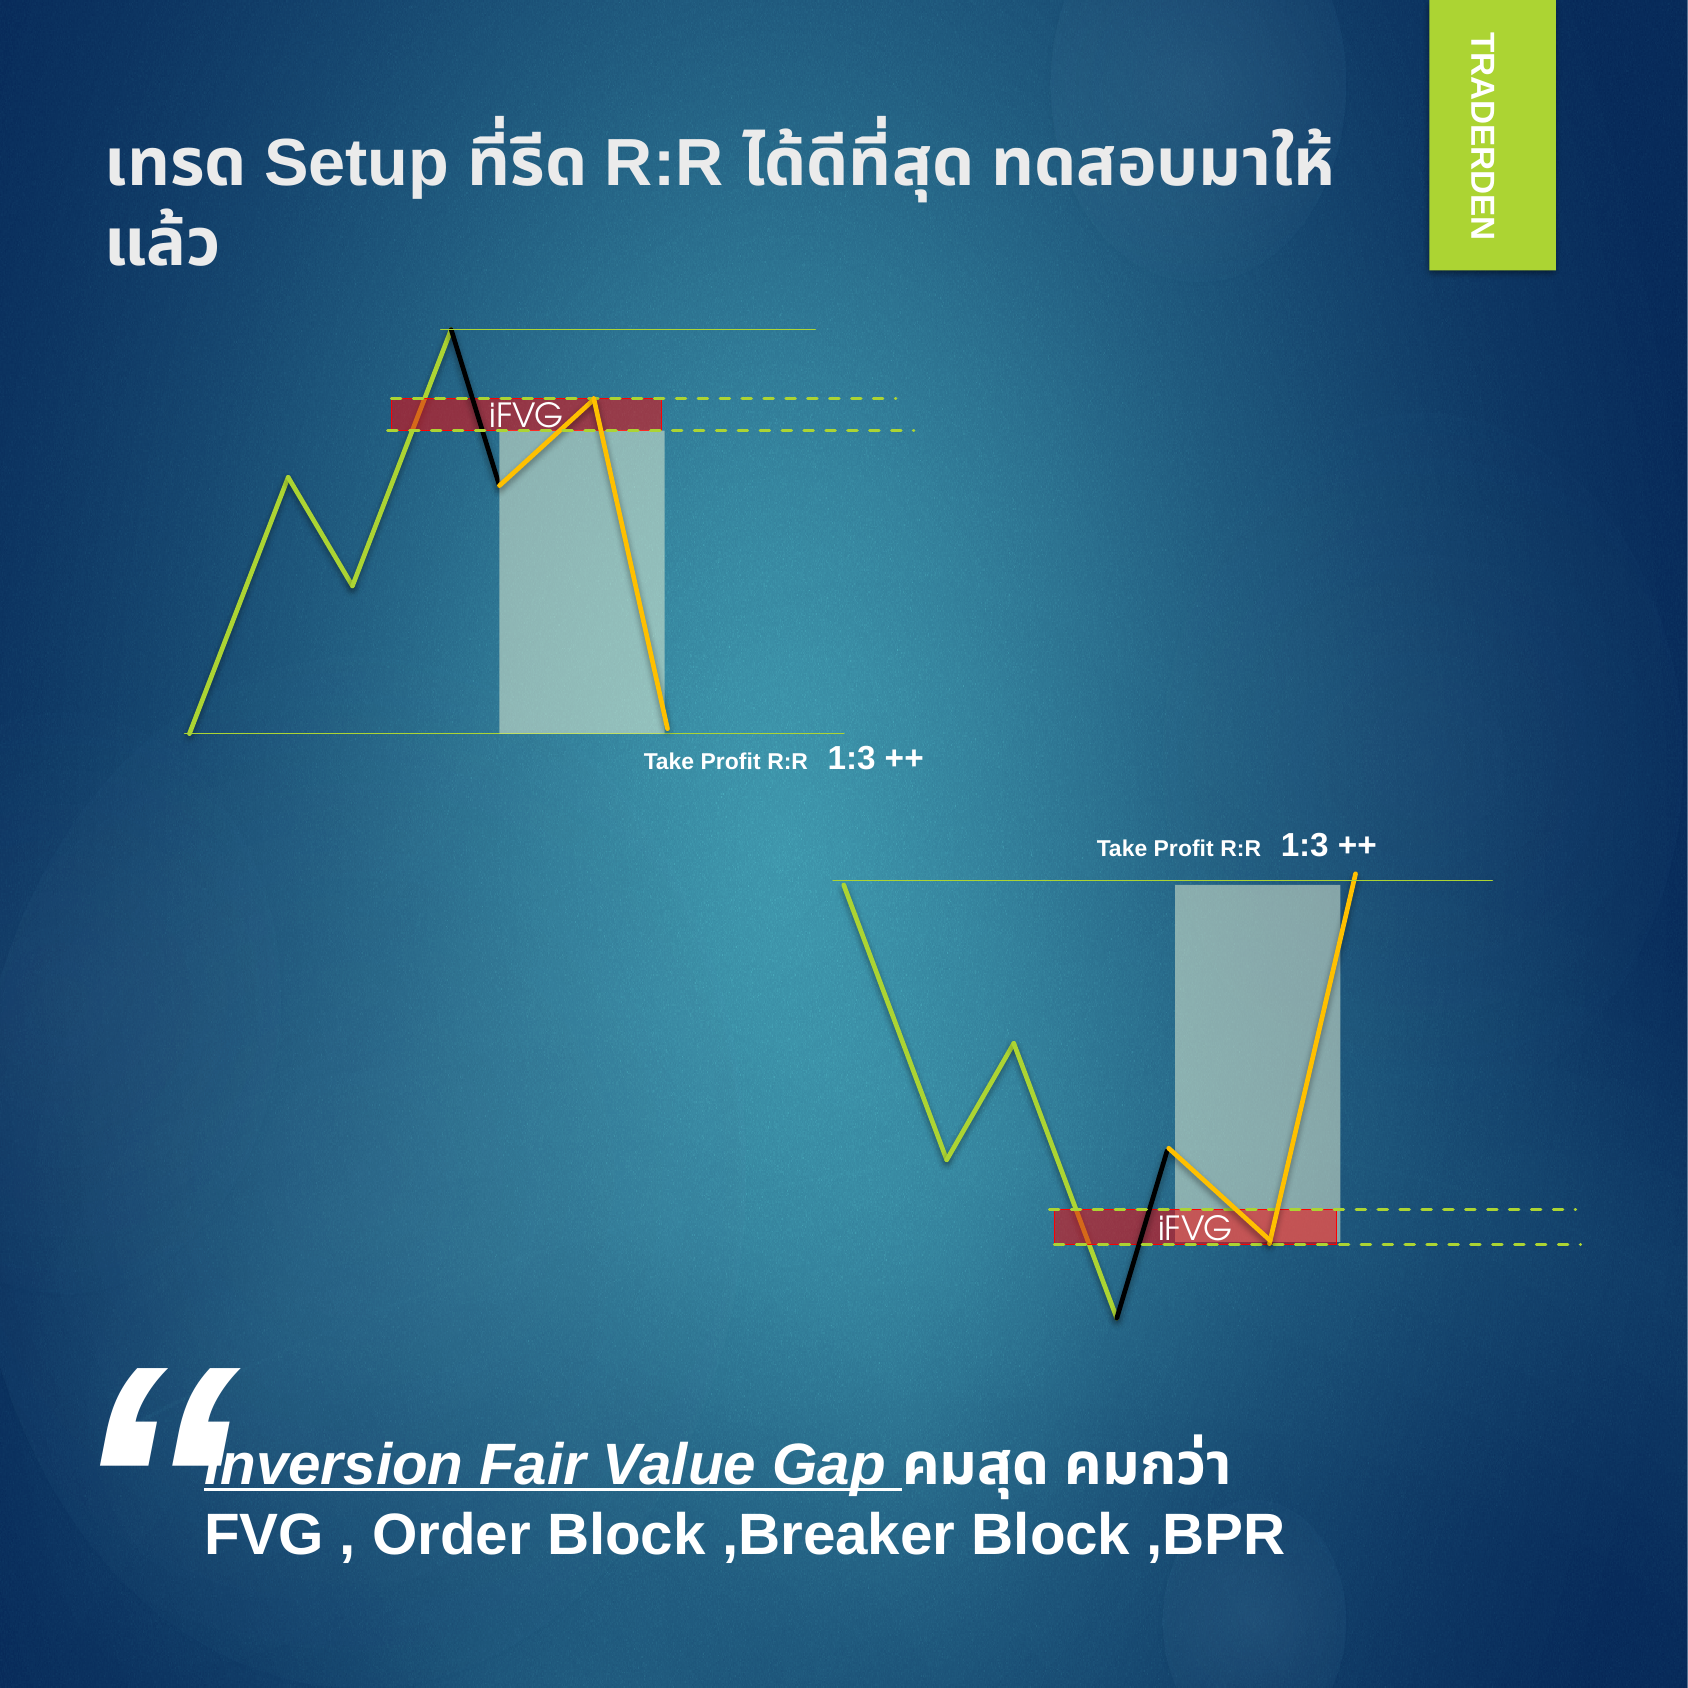

TRADERDEN
# เทรด Setup ที่รีด R:R ได้ดีที่สุด ทดสอบมาให้แล้ว
iFVG

Take Profit R:R   1:3 ++
Take Profit R:R   1:3 ++
iFVG

“
Inversion Fair Value Gap คมสุด คมกว่า
FVG , Order Block ,Breaker Block ,BPR